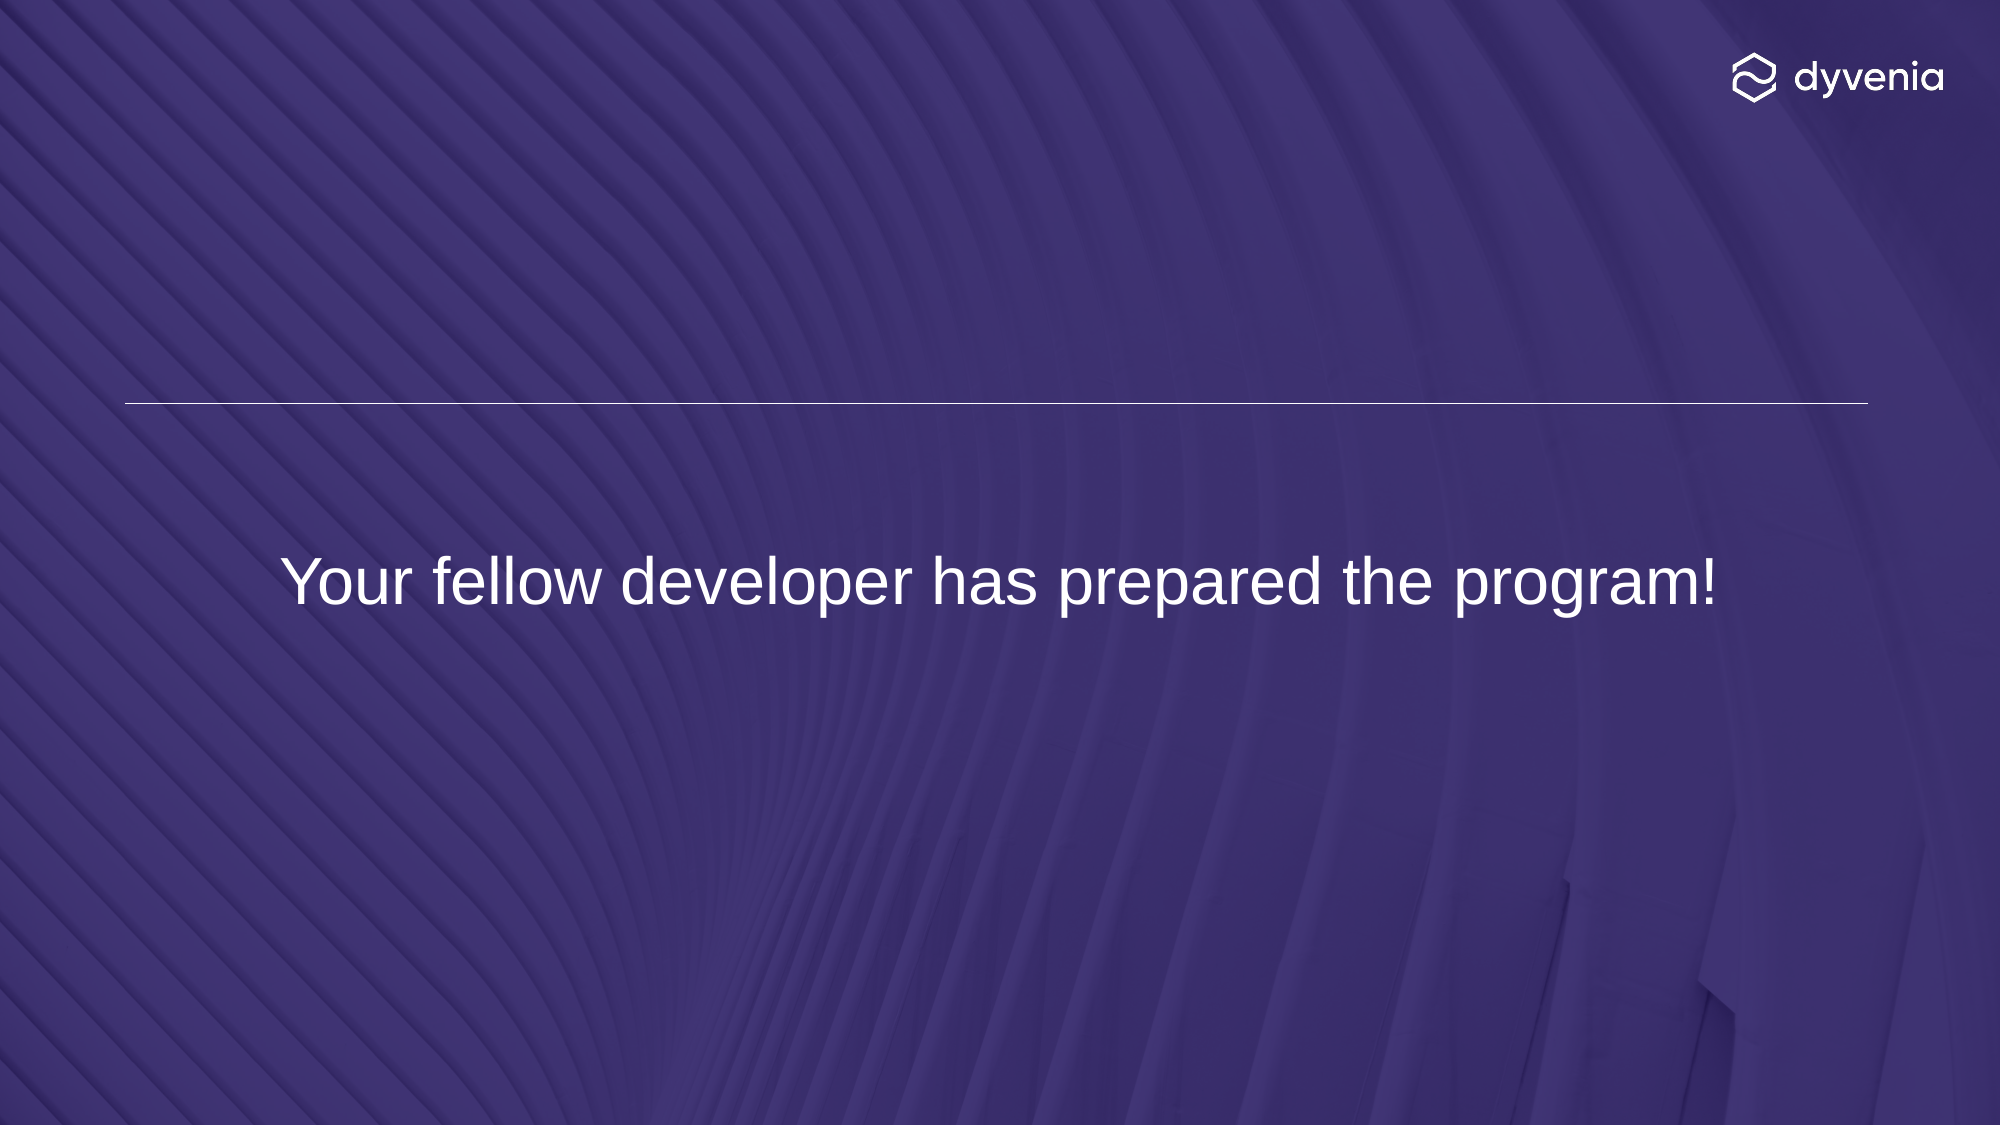

# Your fellow developer has prepared the program!